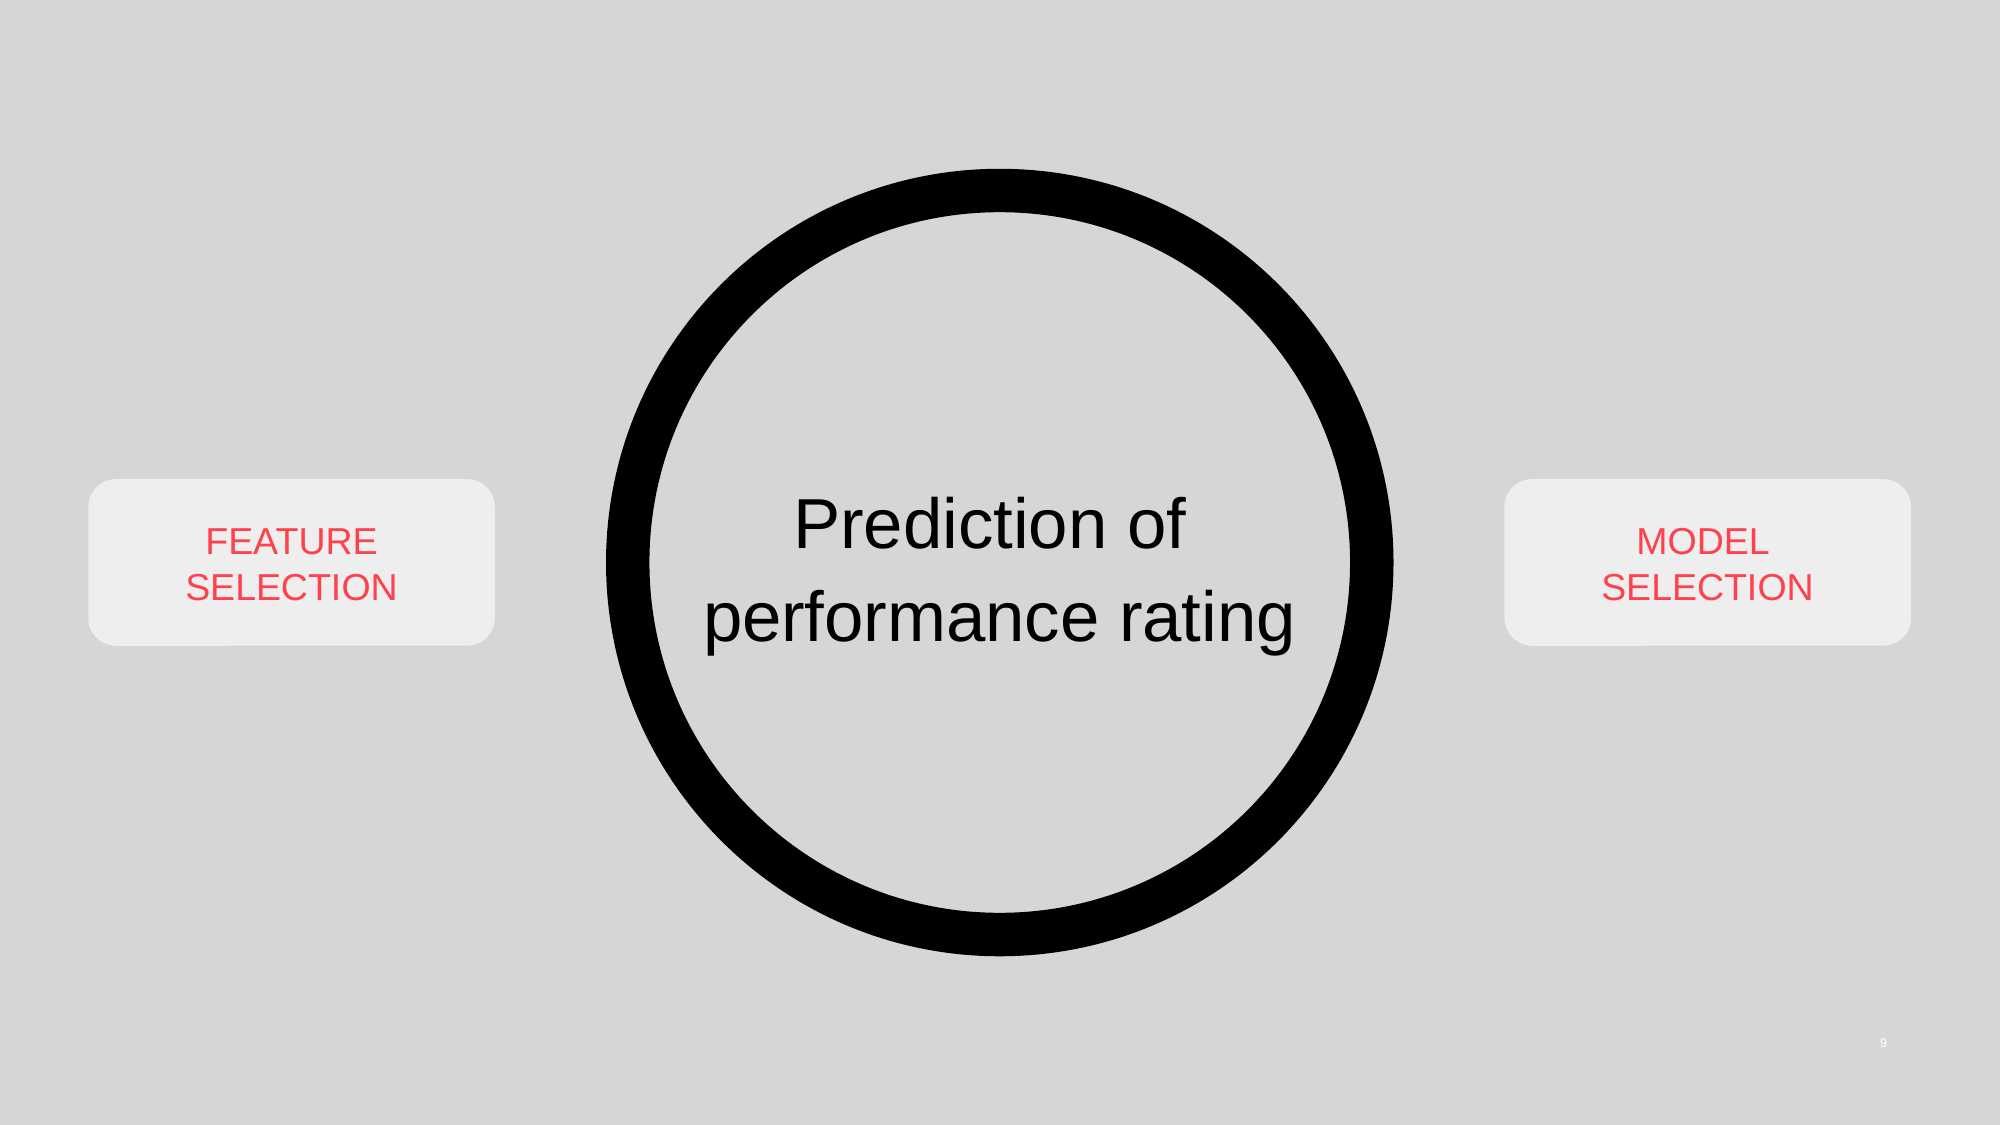

# Prediction of performance rating
FEATURE SELECTION
MODEL
SELECTION